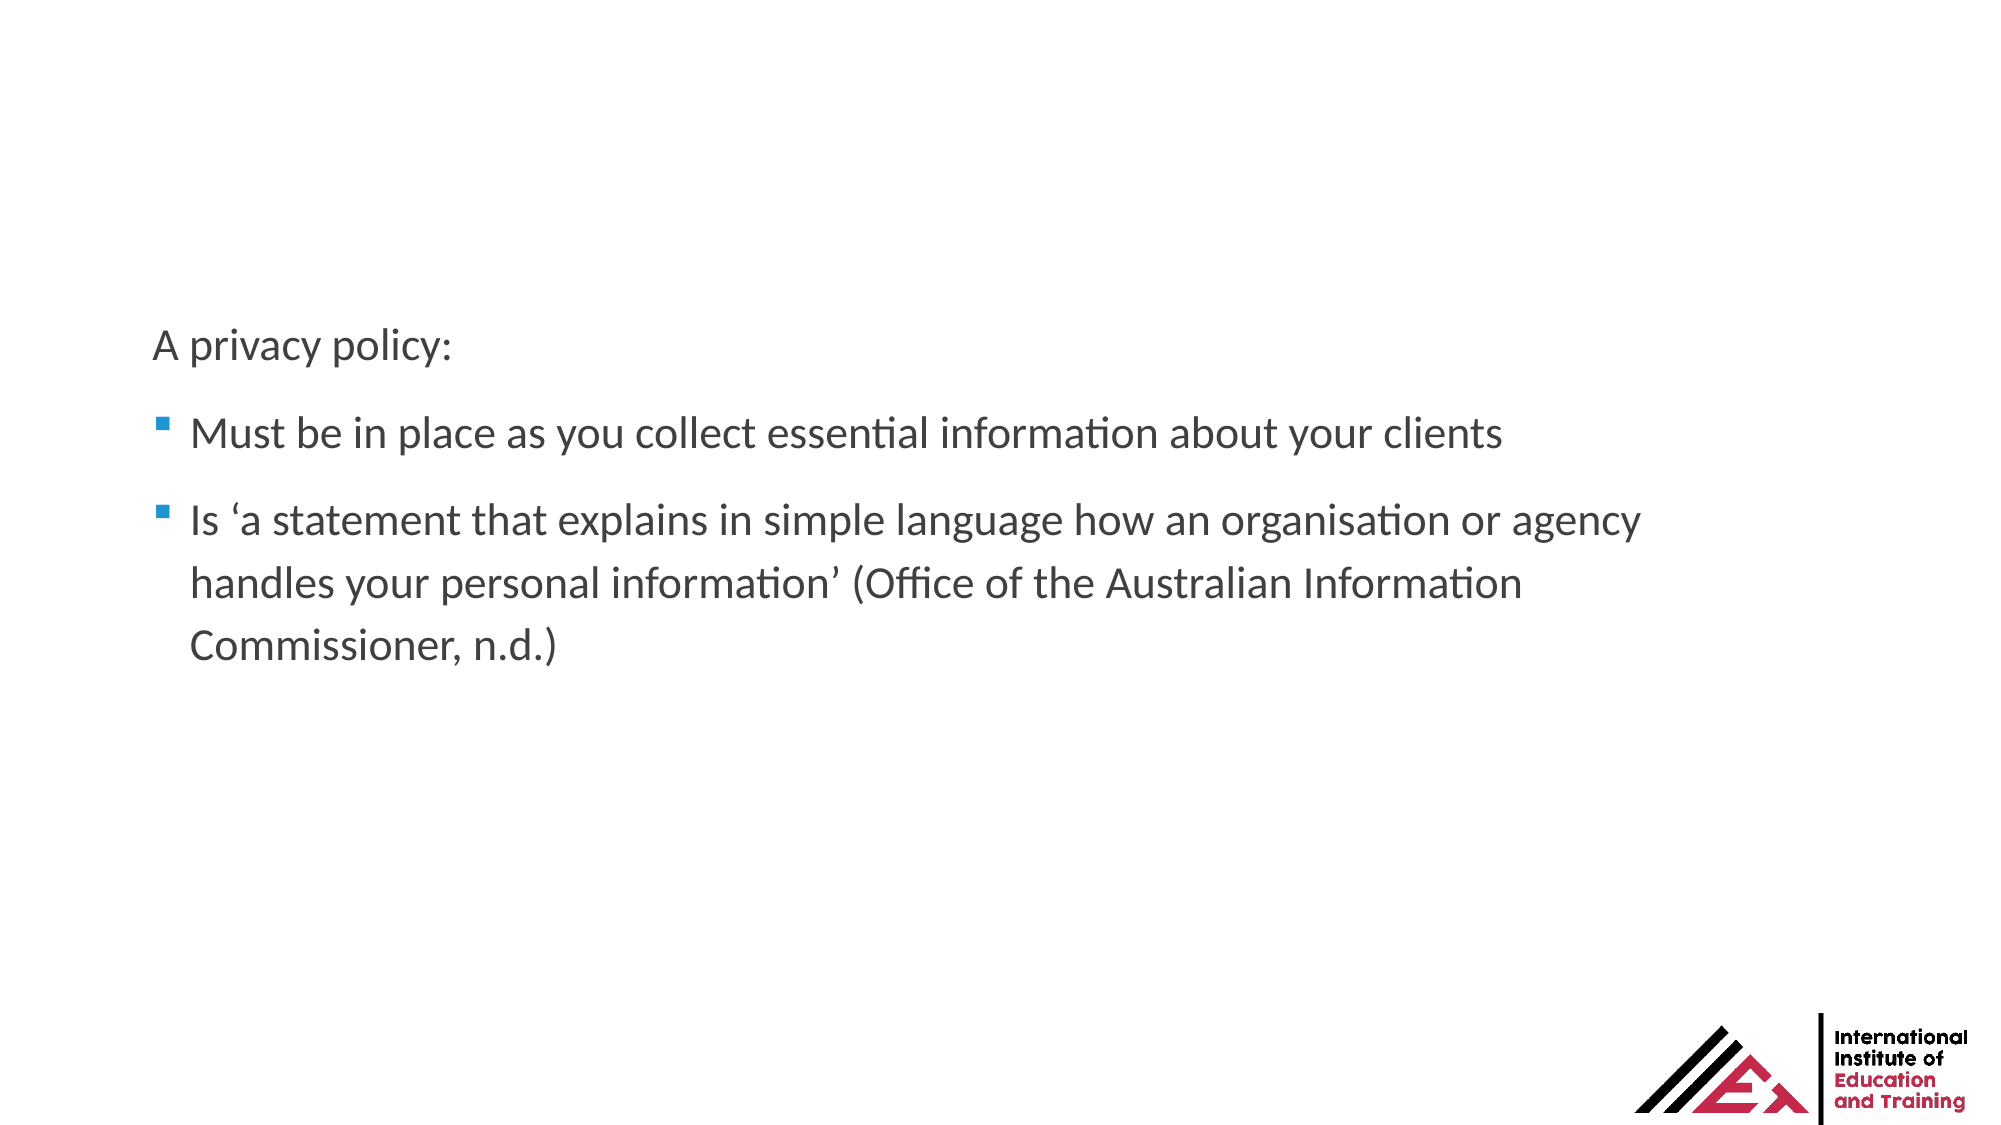

A privacy policy:
Must be in place as you collect essential information about your clients
Is ‘a statement that explains in simple language how an organisation or agency handles your personal information’ (Office of the Australian Information Commissioner, n.d.)